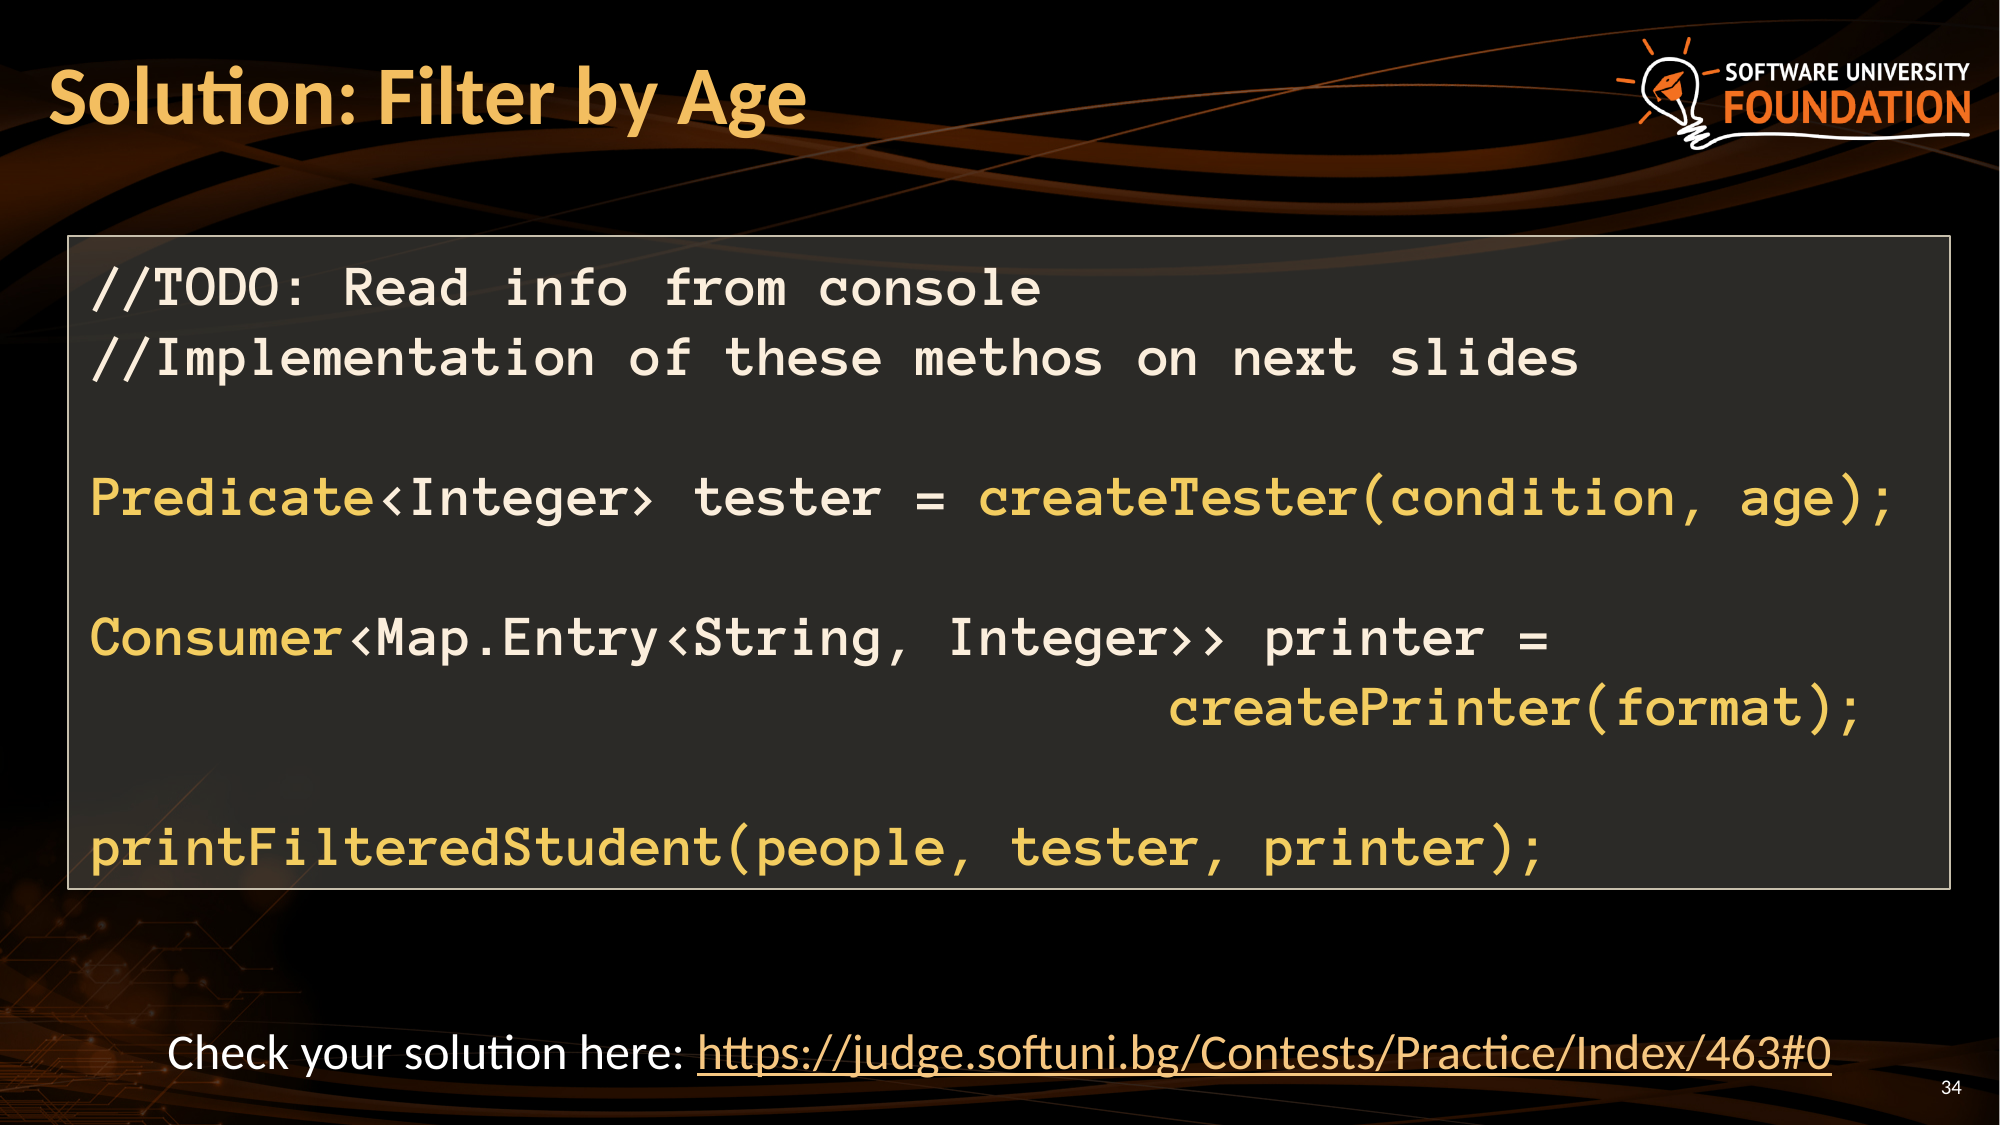

# Solution: Filter by Age
//TODO: Read info from console
//Implementation of these methos on next slides

Predicate<Integer> tester = createTester(condition, age);

Consumer<Map.Entry<String, Integer>> printer =
                                  createPrinter(format);

printFilteredStudent(people, tester, printer);
Check your solution here: https://judge.softuni.bg/Contests/Practice/Index/463#0
34